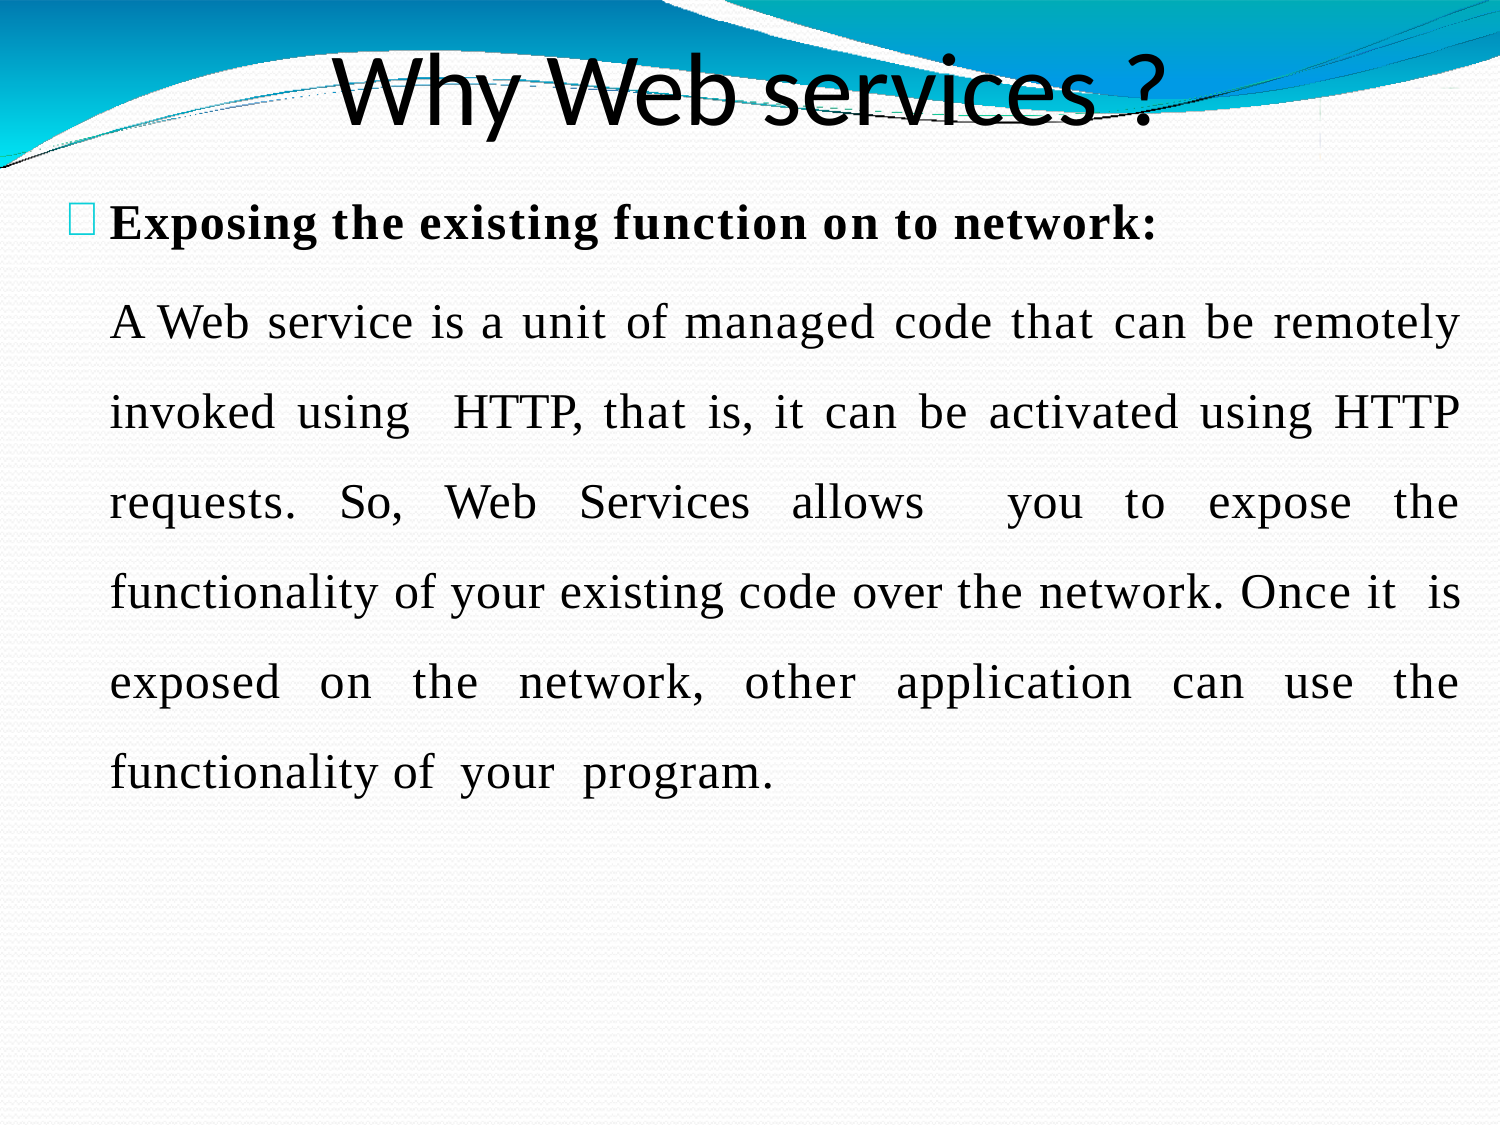

# Why Web services ?
Exposing the existing function on to network:
A Web service is a unit of managed code that can be remotely invoked using  HTTP, that is, it can be activated using HTTP requests. So, Web Services allows  you to expose the functionality of your existing code over the network. Once it  is exposed on the network, other application can use the functionality of  your  program.